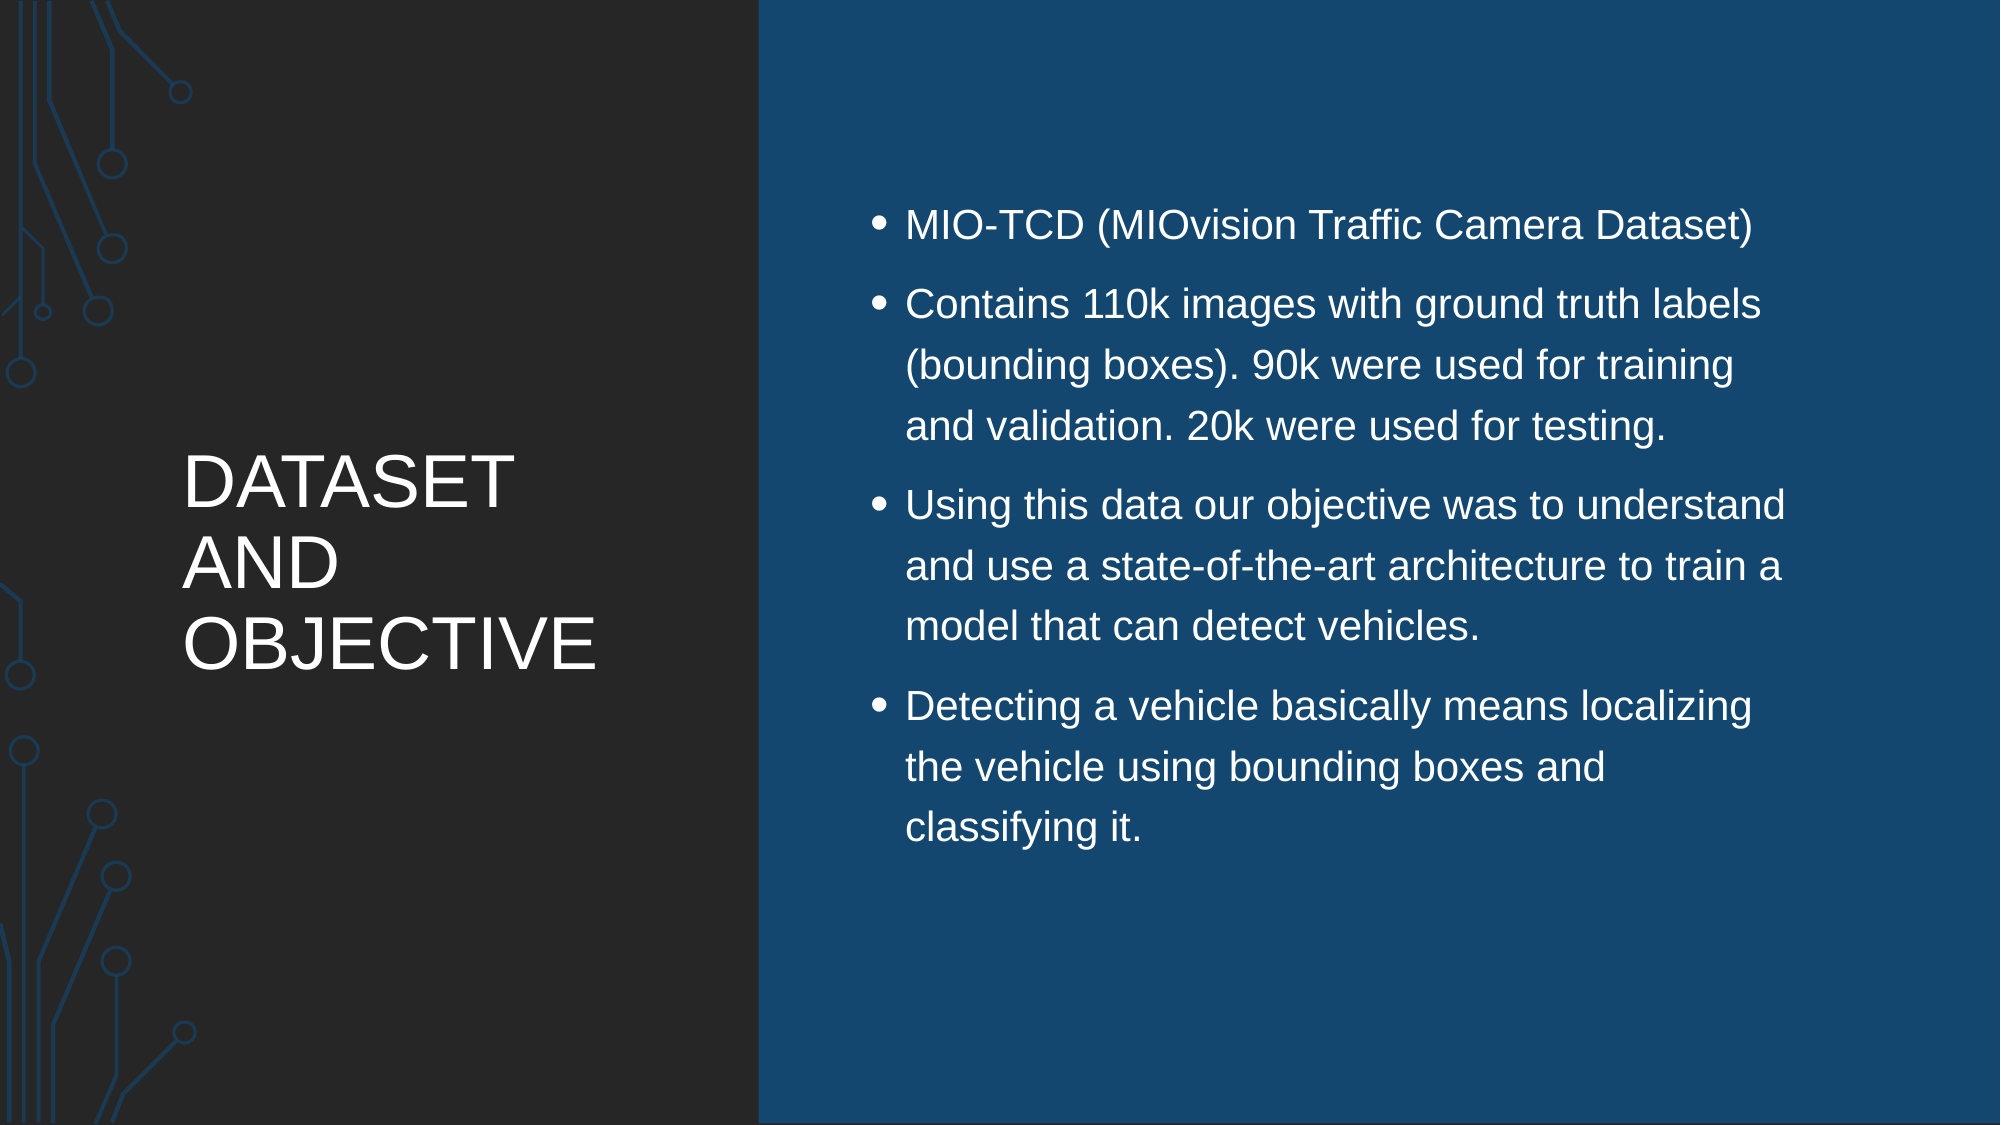

# Dataset and Objective
MIO-TCD (MIOvision Traffic Camera Dataset)
Contains 110k images with ground truth labels (bounding boxes). 90k were used for training and validation. 20k were used for testing.
Using this data our objective was to understand and use a state-of-the-art architecture to train a model that can detect vehicles.
Detecting a vehicle basically means localizing the vehicle using bounding boxes and classifying it.